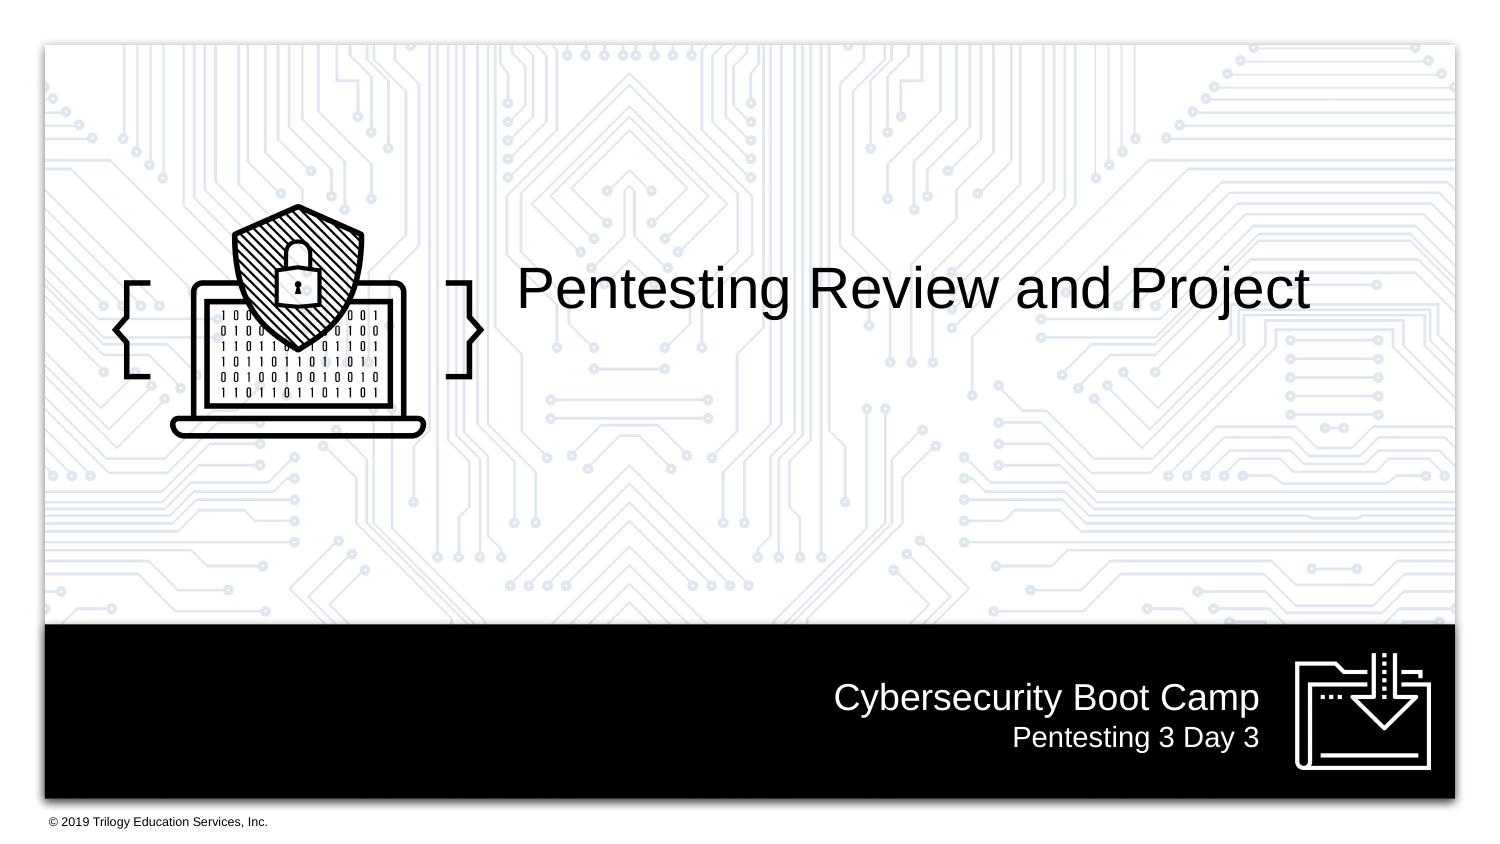

Pentesting Review and Project

# Pentesting 3 Day 3